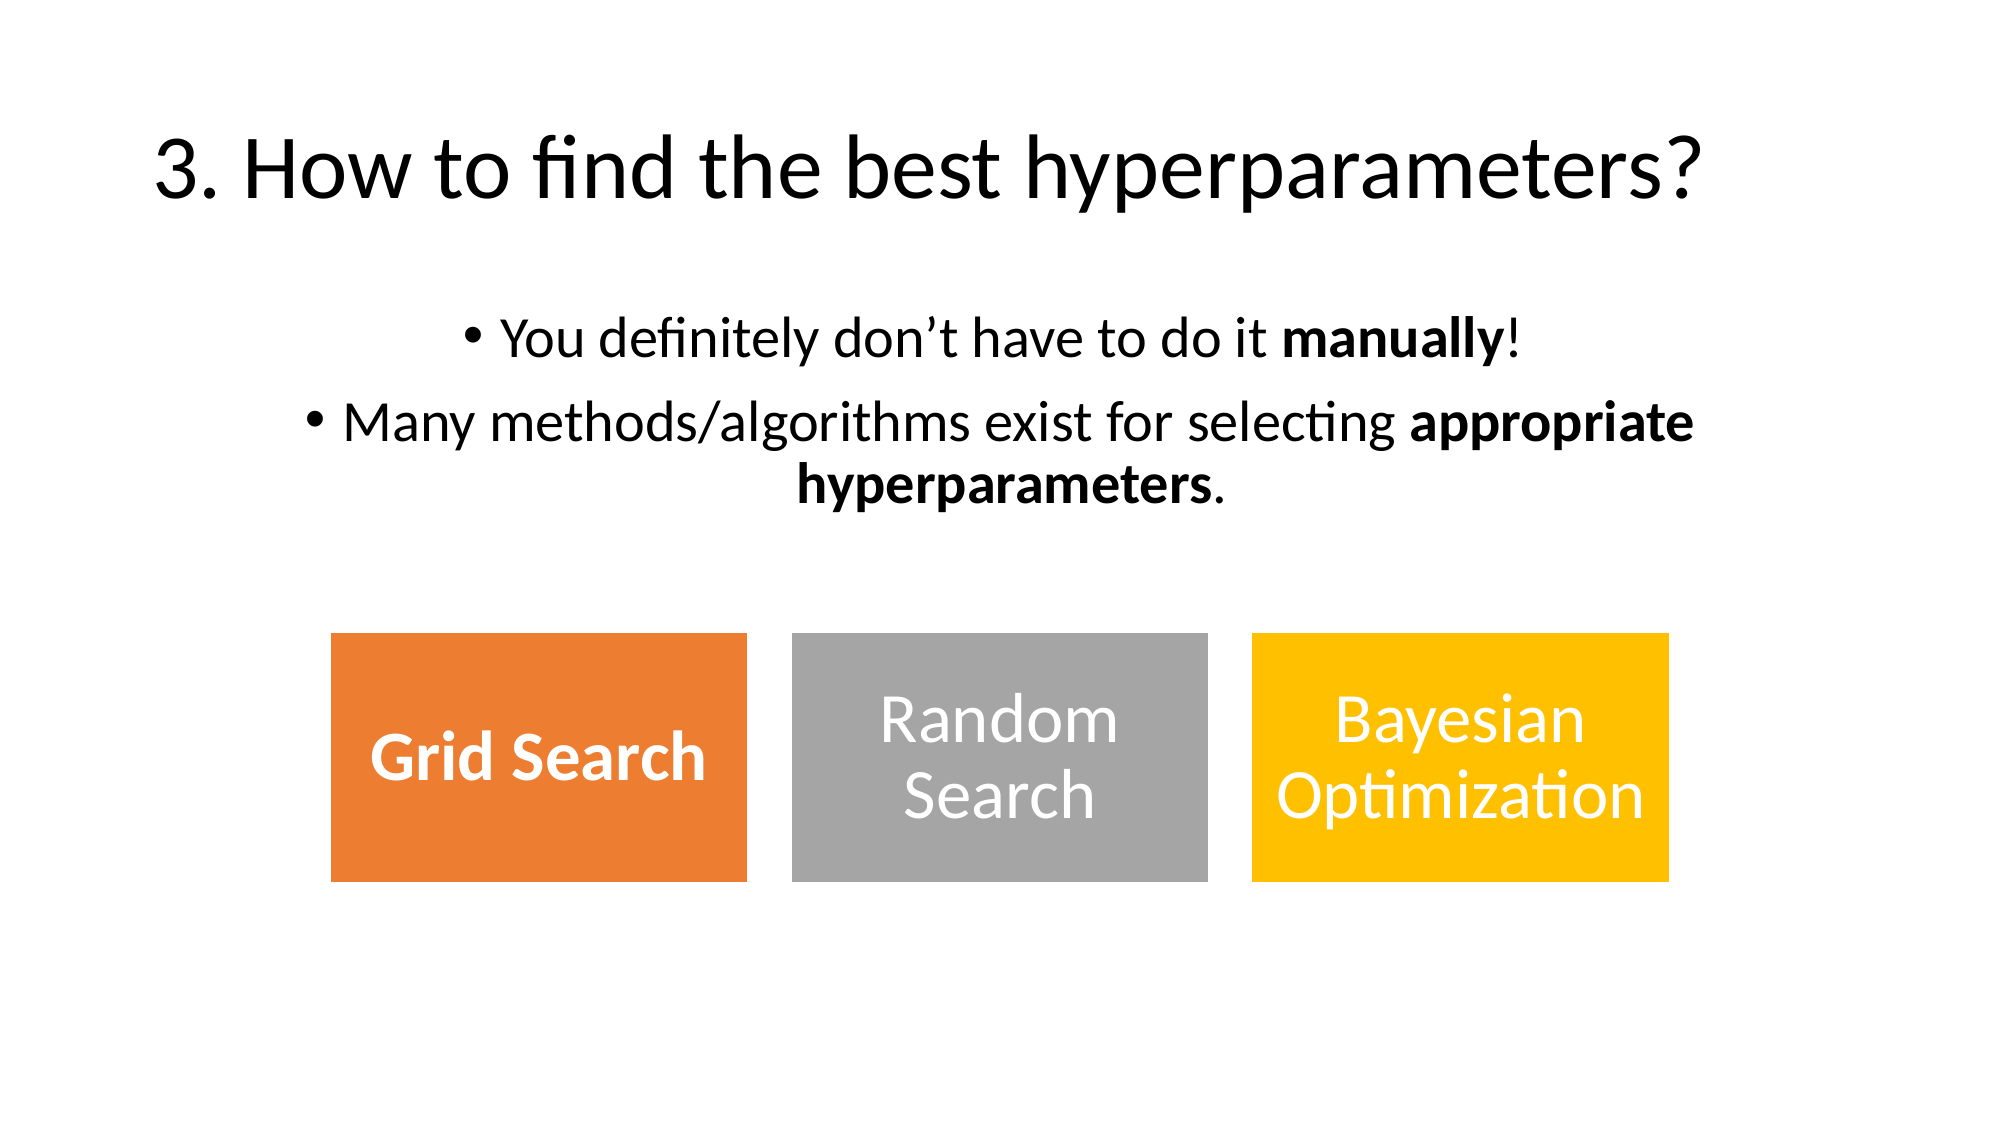

# 3. How to find the best hyperparameters?
You definitely don’t have to do it manually!
Many methods/algorithms exist for selecting appropriate hyperparameters.

Grid Search
Random Search
Bayesian Optimization